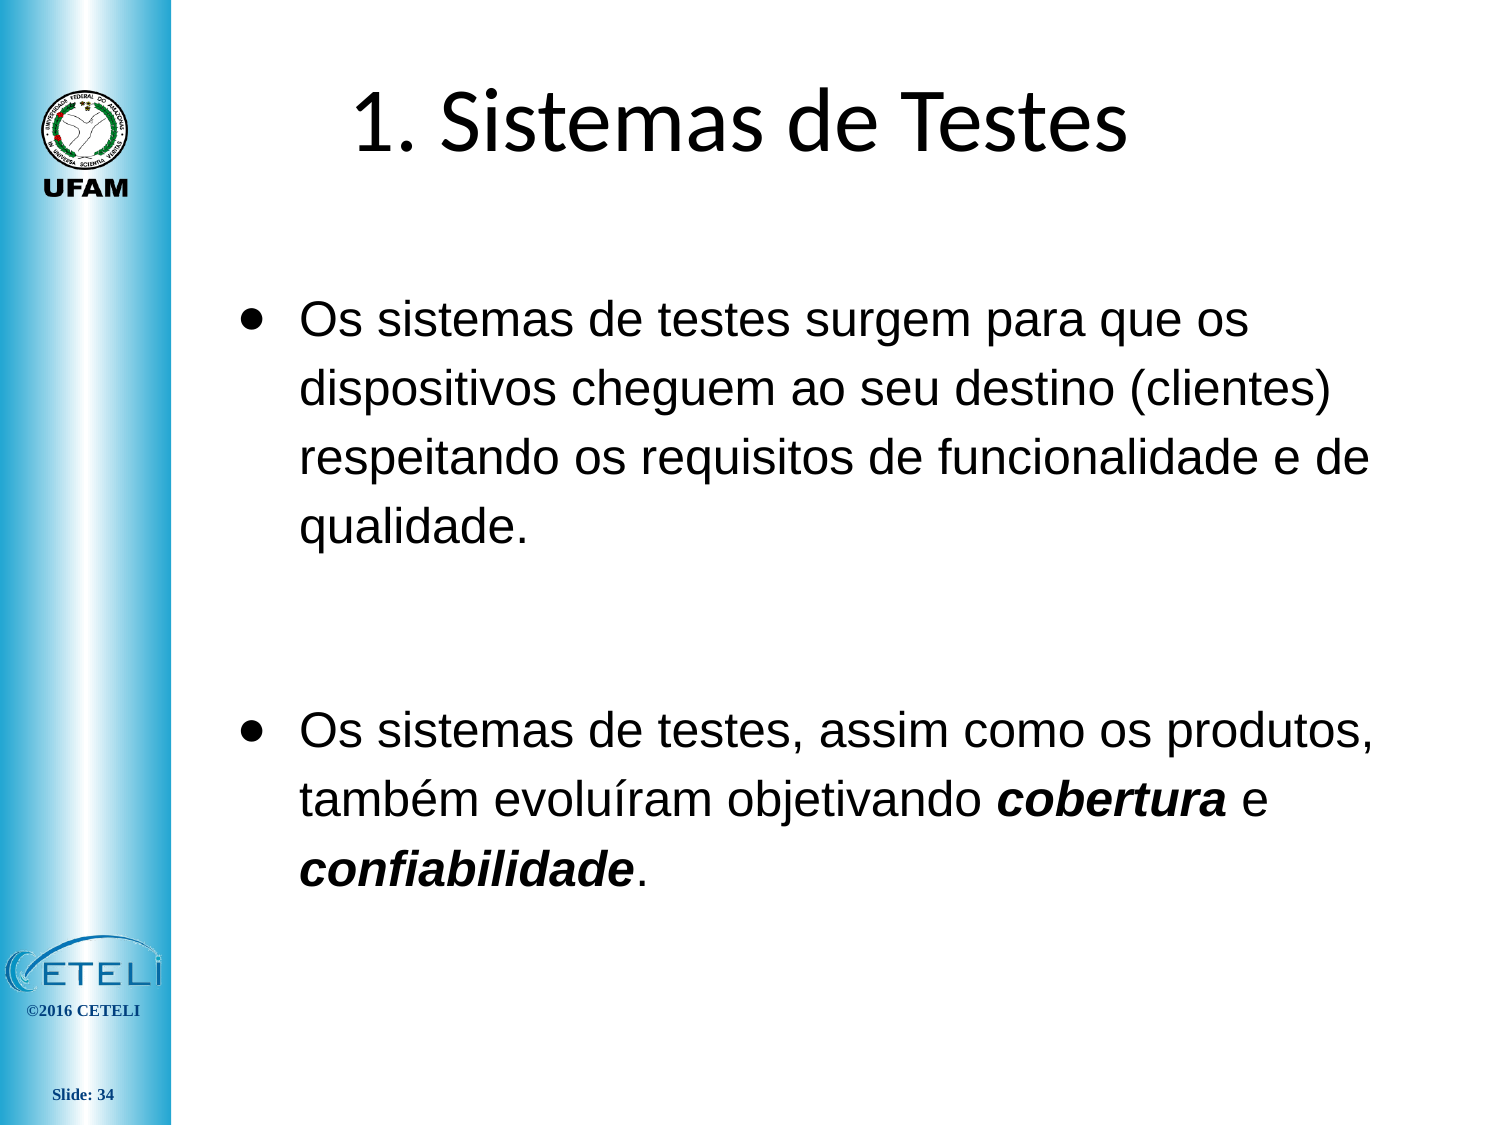

# 1. Sistemas de Testes
Os sistemas de testes surgem para que os dispositivos cheguem ao seu destino (clientes) respeitando os requisitos de funcionalidade e de qualidade.

Os sistemas de testes, assim como os produtos, também evoluíram objetivando cobertura e confiabilidade.